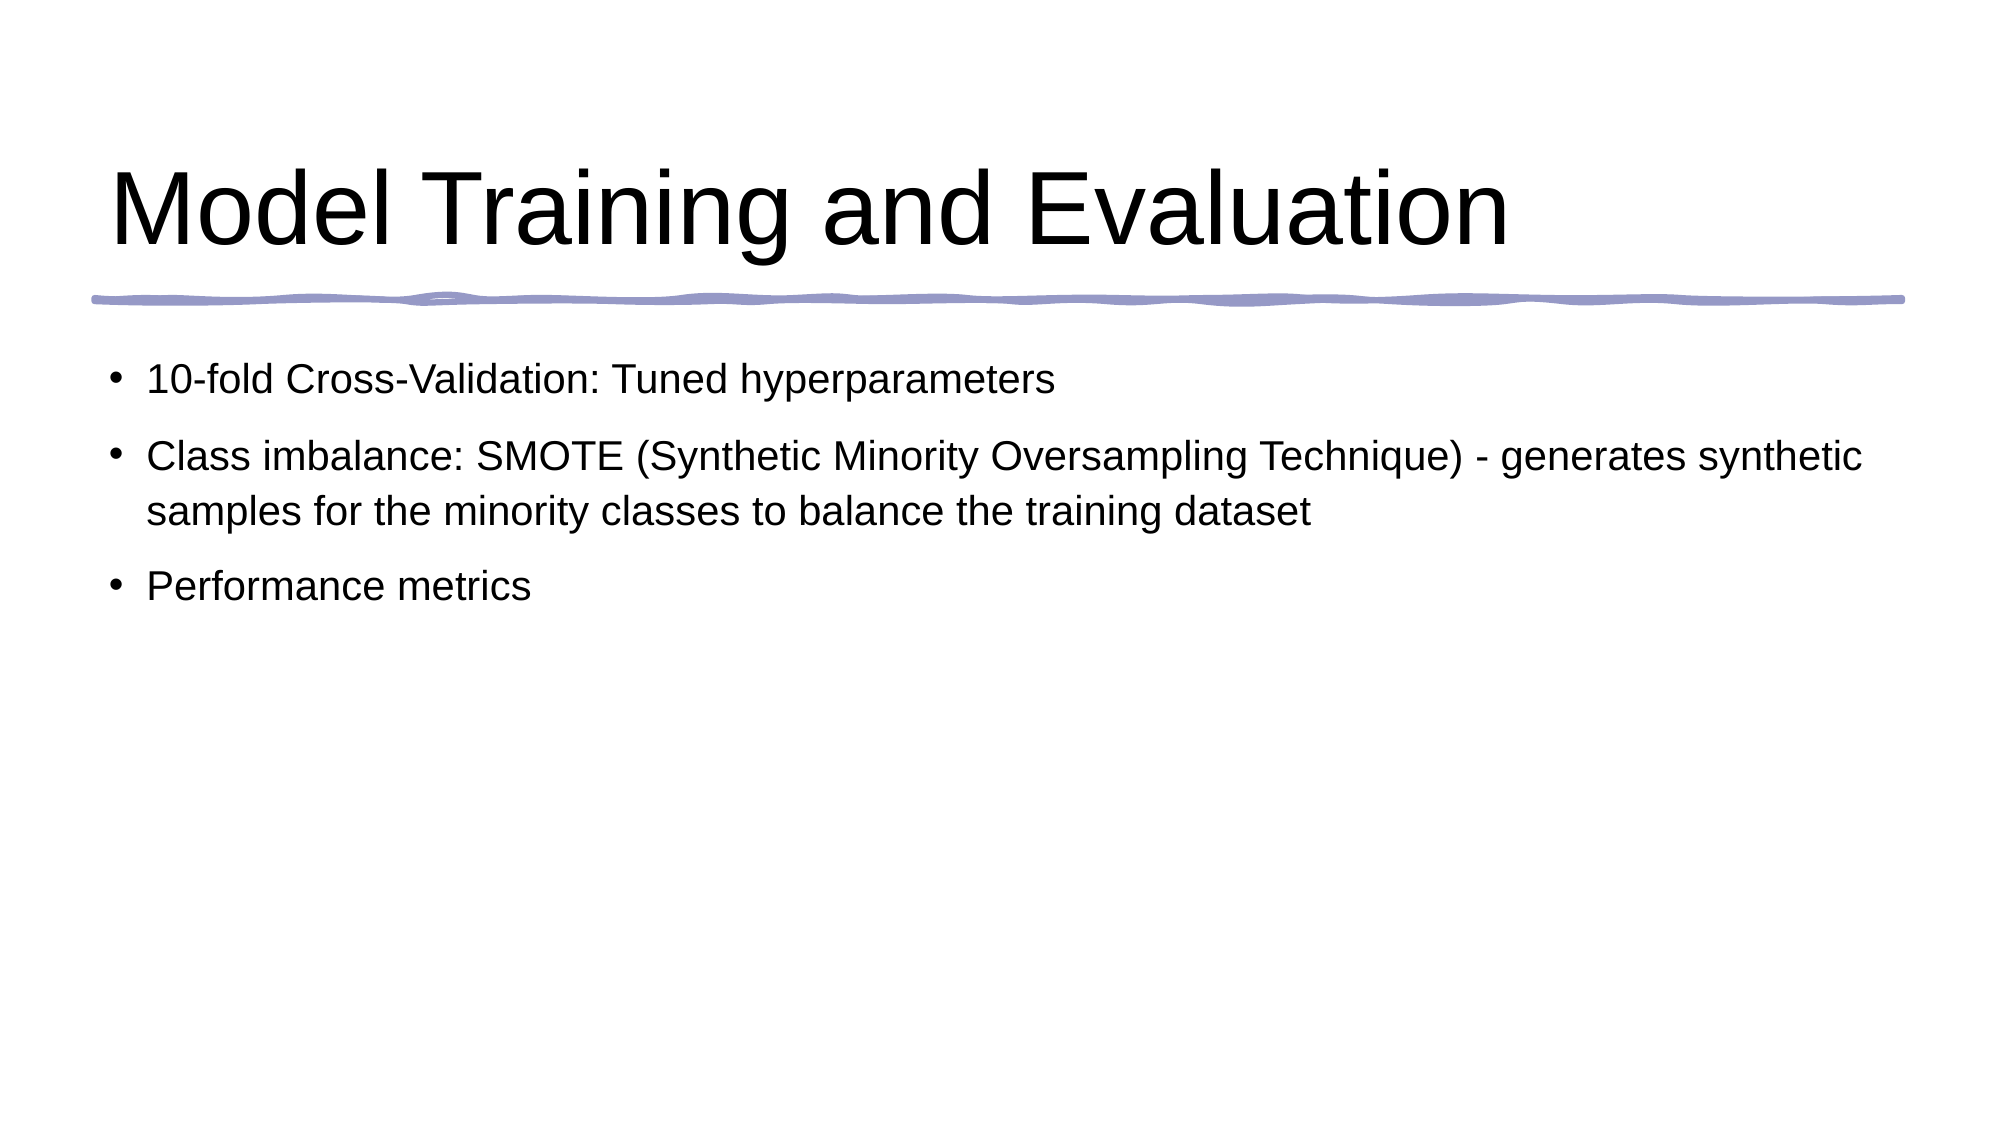

# Model Training and Evaluation

10-fold Cross-Validation: Tuned hyperparameters
Class imbalance: SMOTE (Synthetic Minority Oversampling Technique) - generates synthetic samples for the minority classes to balance the training dataset
Performance metrics
22